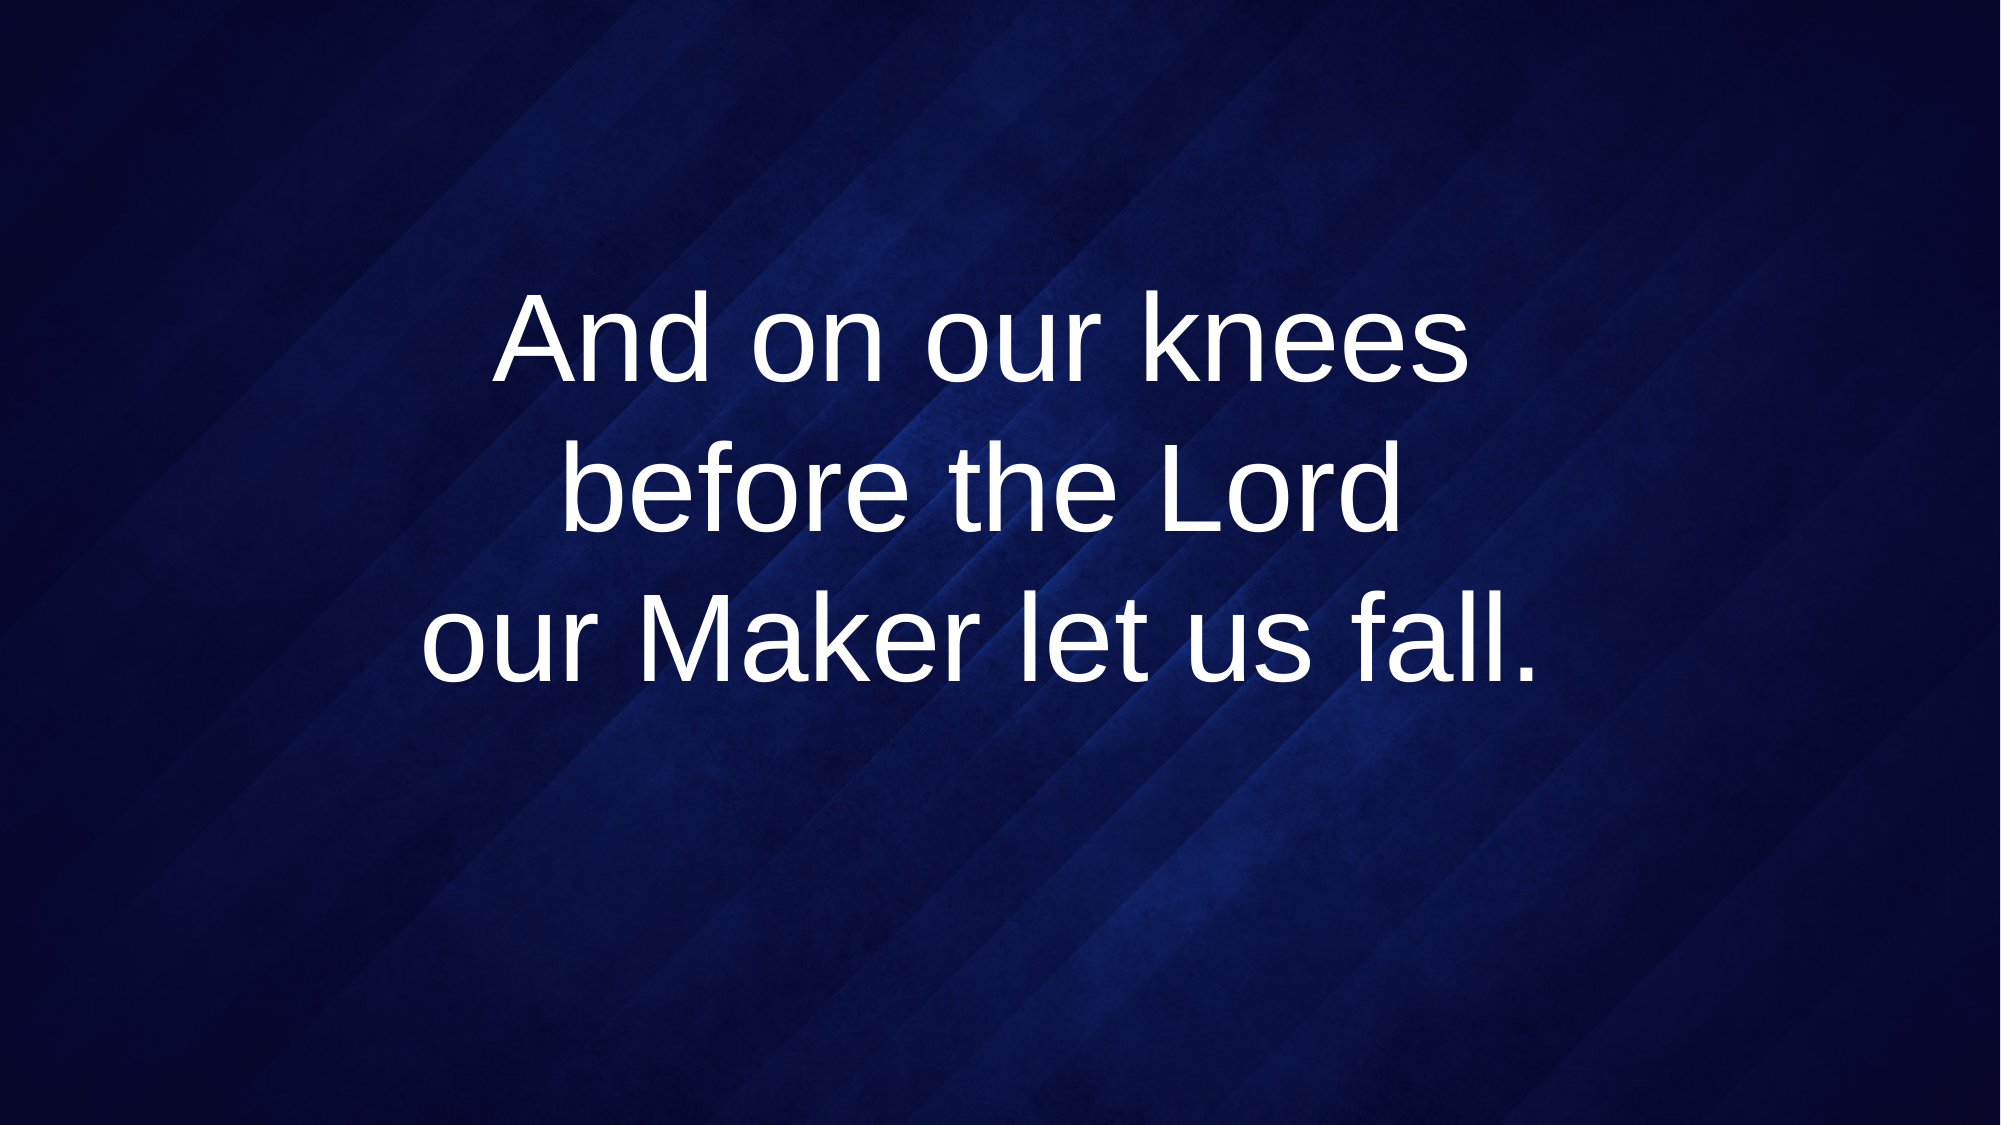

# And on our knees before the Lord our Maker let us fall.